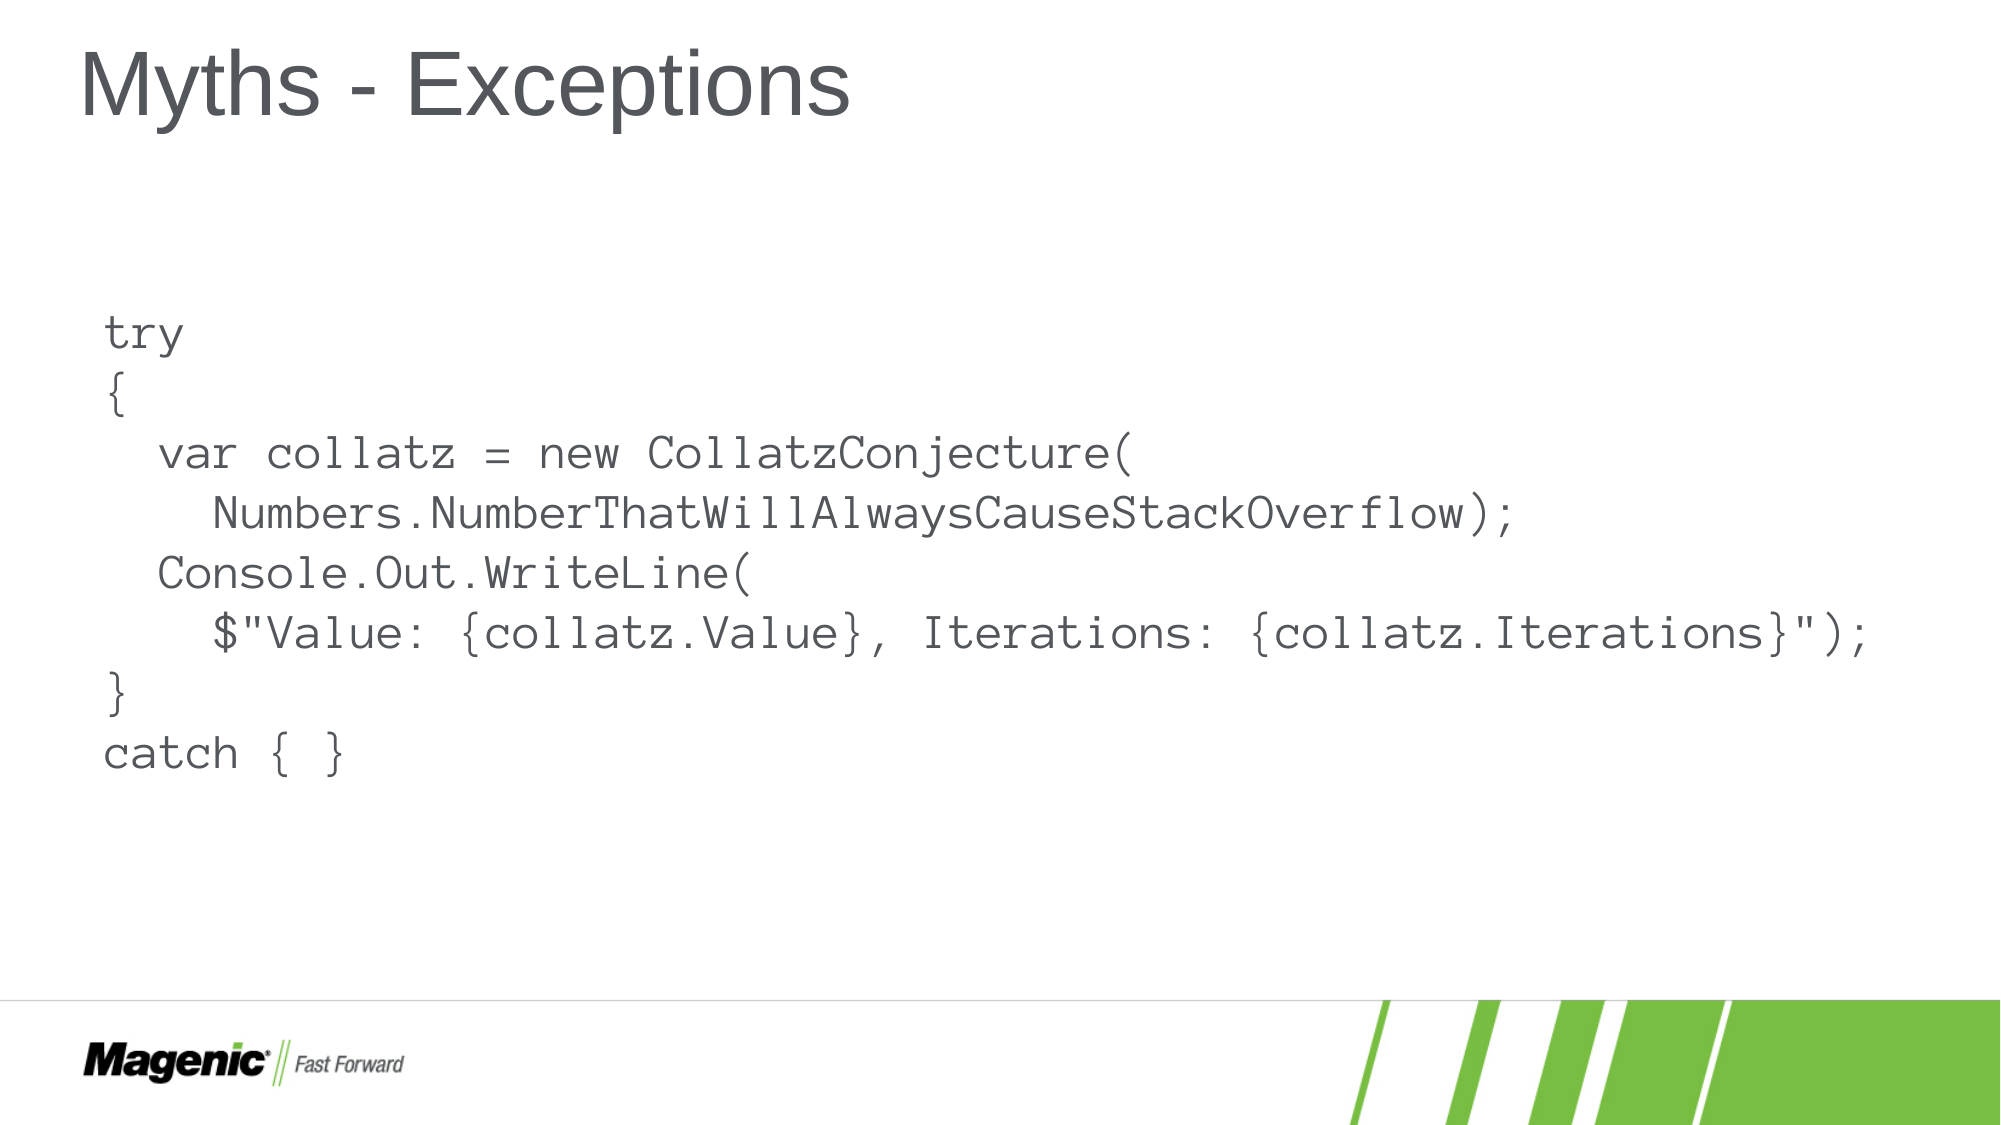

# Myths - Exceptions
try
{
  var collatz = new CollatzConjecture(
    Numbers.NumberThatWillAlwaysCauseStackOverflow);
  Console.Out.WriteLine(
    $"Value: {collatz.Value}, Iterations: {collatz.Iterations}");
}
catch { }